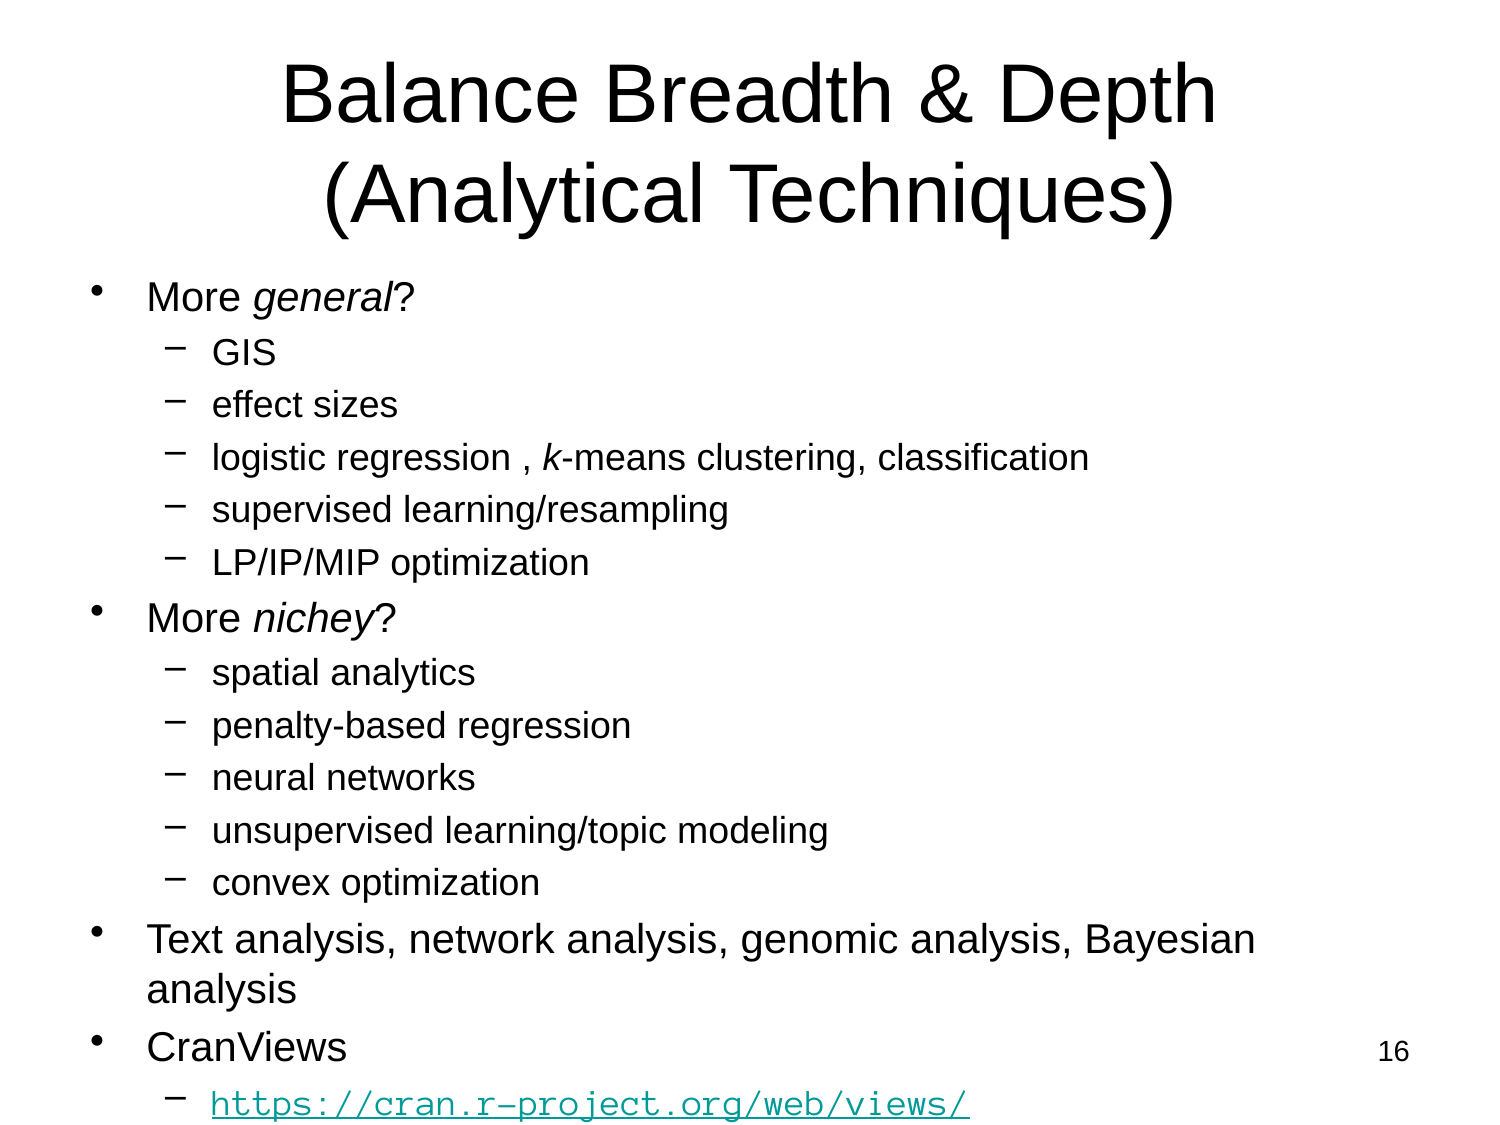

# Balance Breadth & Depth (Analytical Techniques)
More general?
GIS
effect sizes
logistic regression , k-means clustering, classification
supervised learning/resampling
LP/IP/MIP optimization
More nichey?
spatial analytics
penalty-based regression
neural networks
unsupervised learning/topic modeling
convex optimization
Text analysis, network analysis, genomic analysis, Bayesian analysis
CranViews
https://cran.r-project.org/web/views/
16